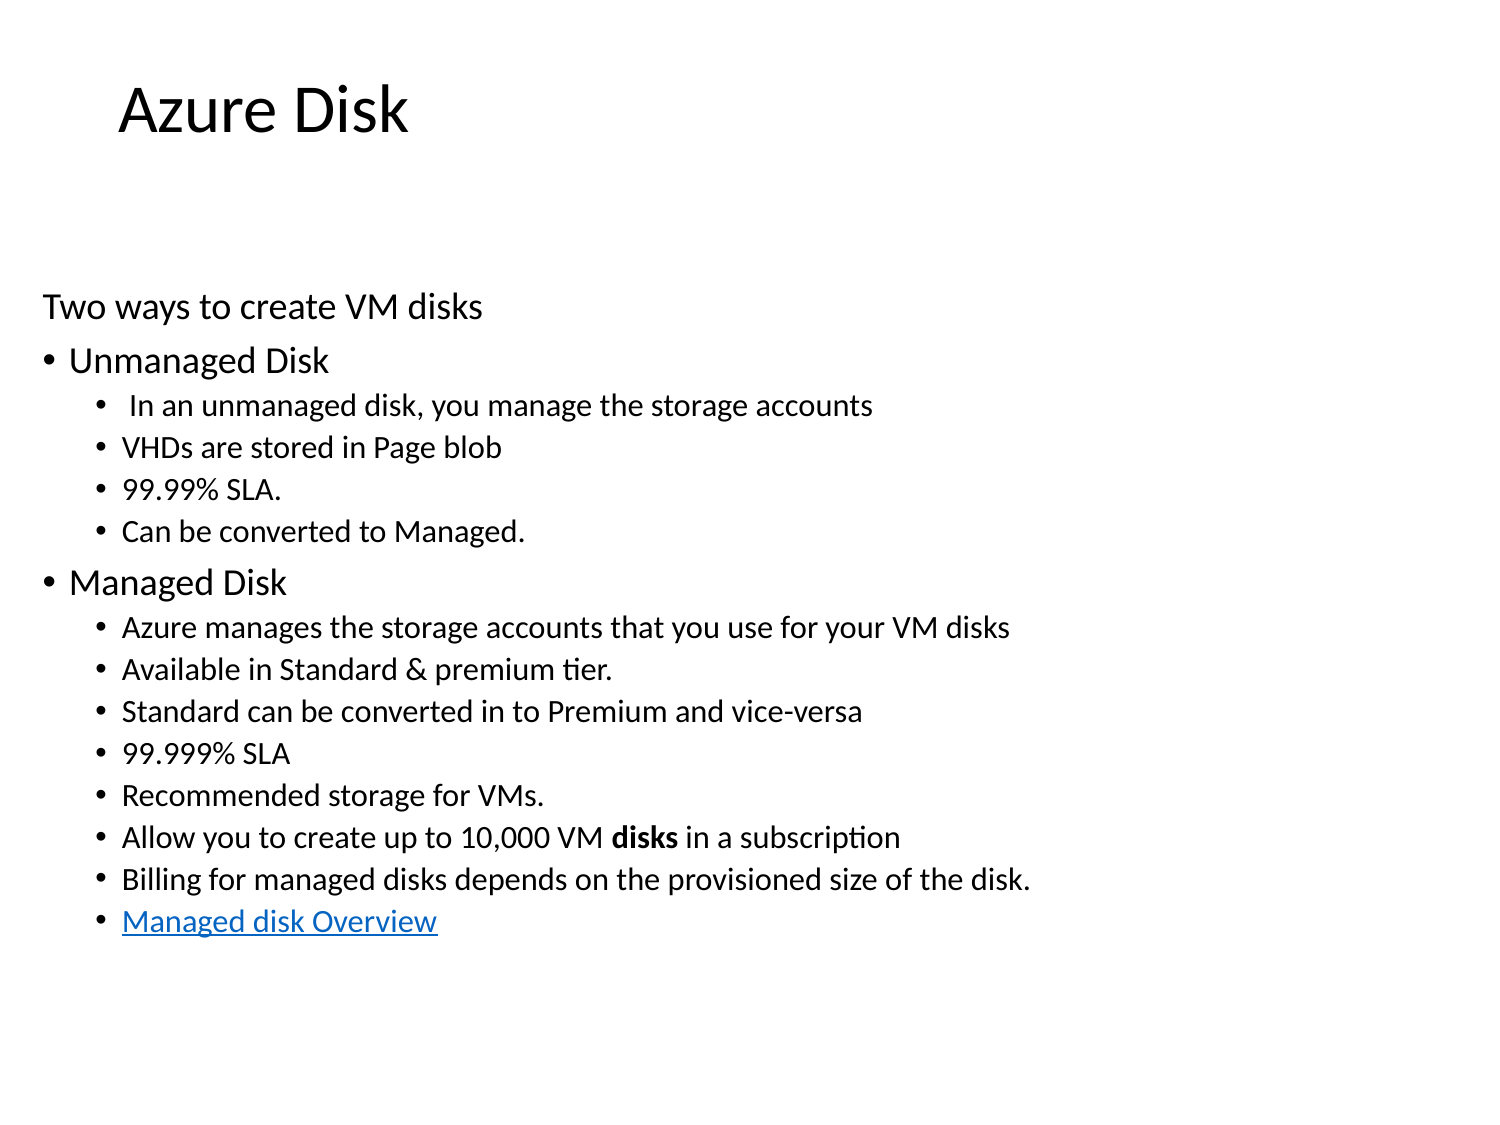

# Azure Disk
Two ways to create VM disks
Unmanaged Disk
 In an unmanaged disk, you manage the storage accounts
VHDs are stored in Page blob
99.99% SLA.
Can be converted to Managed.
Managed Disk
Azure manages the storage accounts that you use for your VM disks
Available in Standard & premium tier.
Standard can be converted in to Premium and vice-versa
99.999% SLA
Recommended storage for VMs.
Allow you to create up to 10,000 VM disks in a subscription
Billing for managed disks depends on the provisioned size of the disk.
Managed disk Overview